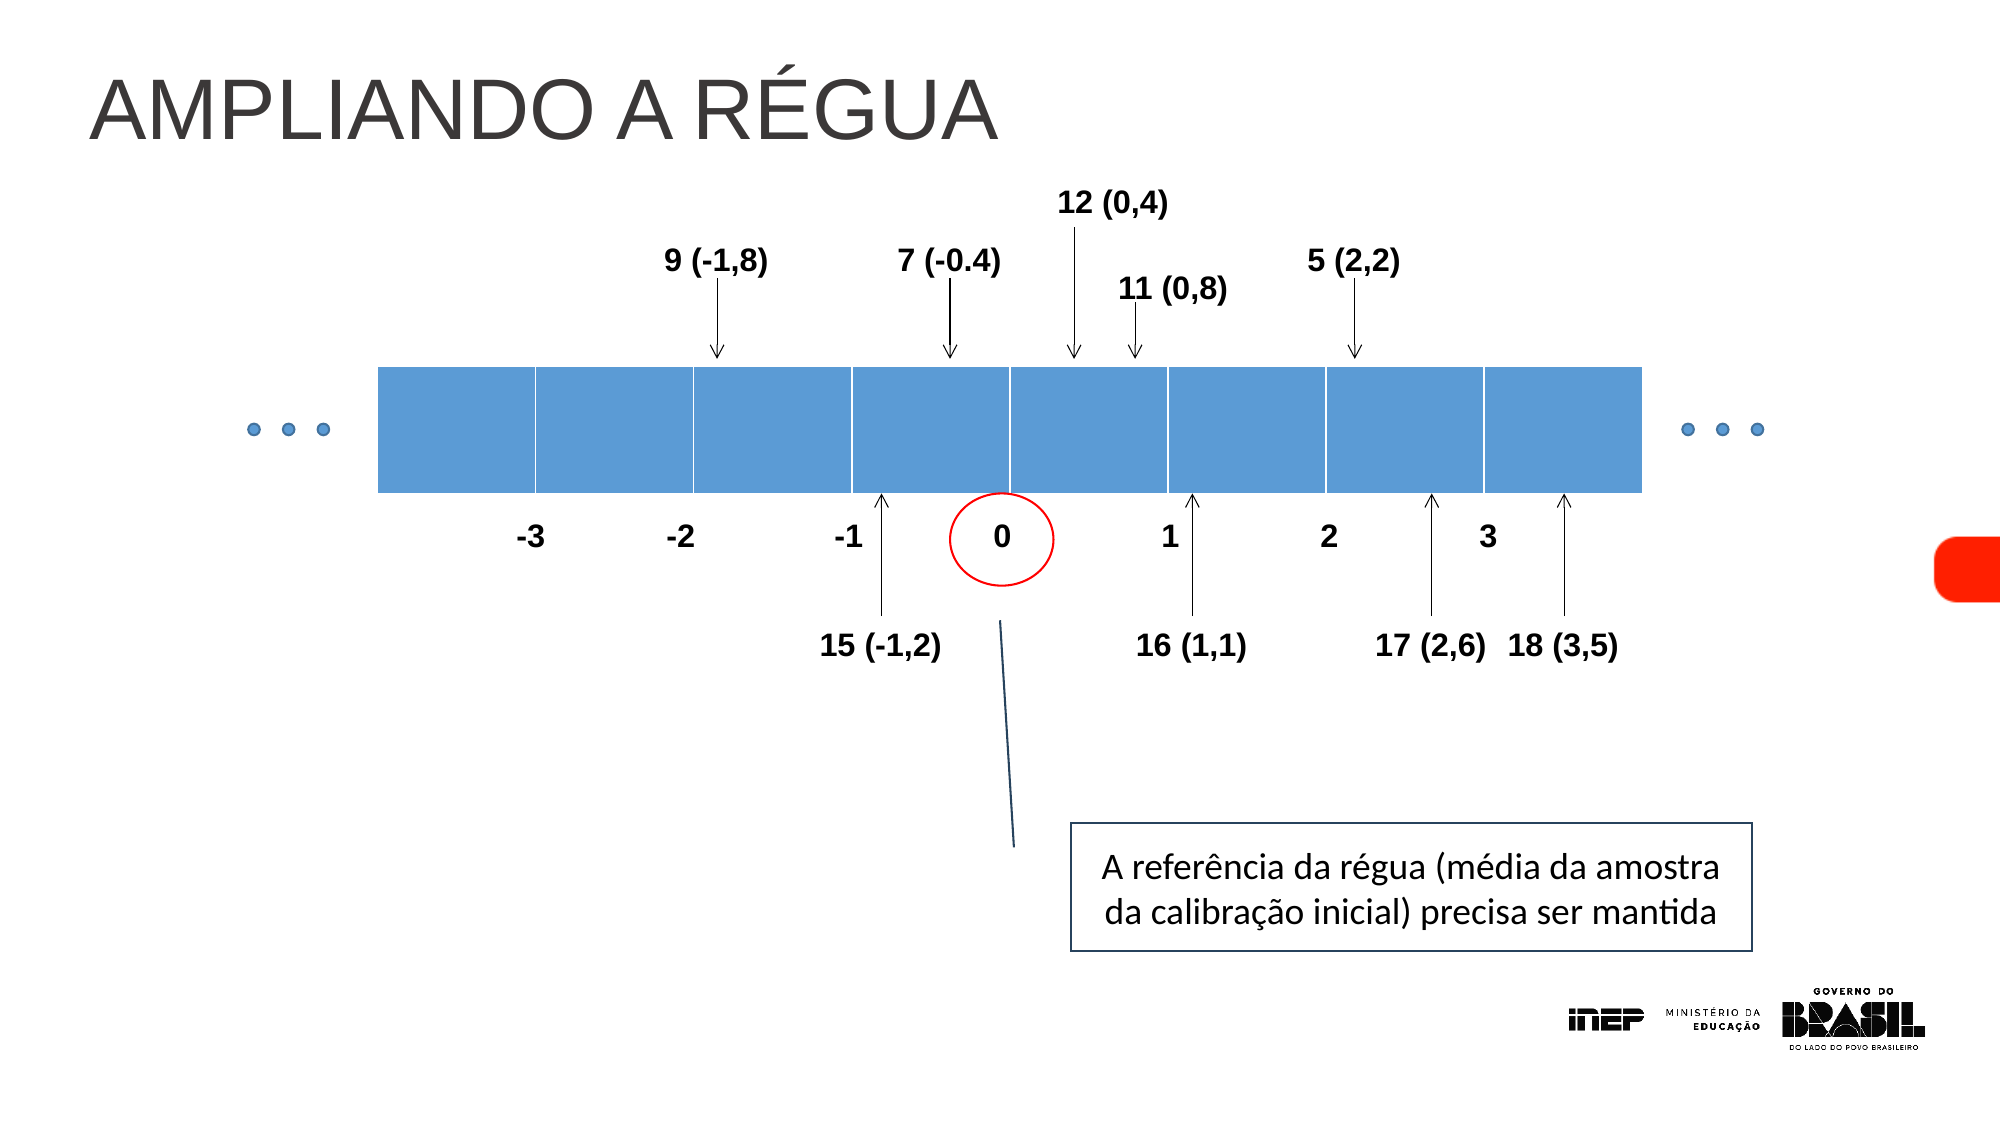

# AMPLIANDO A RÉGUA
12 (0,4)
9 (-1,8)
7 (-0.4)
5 (2,2)
11 (0,8)
|  |  |  |  |  |  |  |  |
| --- | --- | --- | --- | --- | --- | --- | --- |

-3	-2	  -1	   0	     1	      2	       3
15 (-1,2)
16 (1,1)
17 (2,6)
18 (3,5)
A referência da régua (média da amostra da calibração inicial) precisa ser mantida